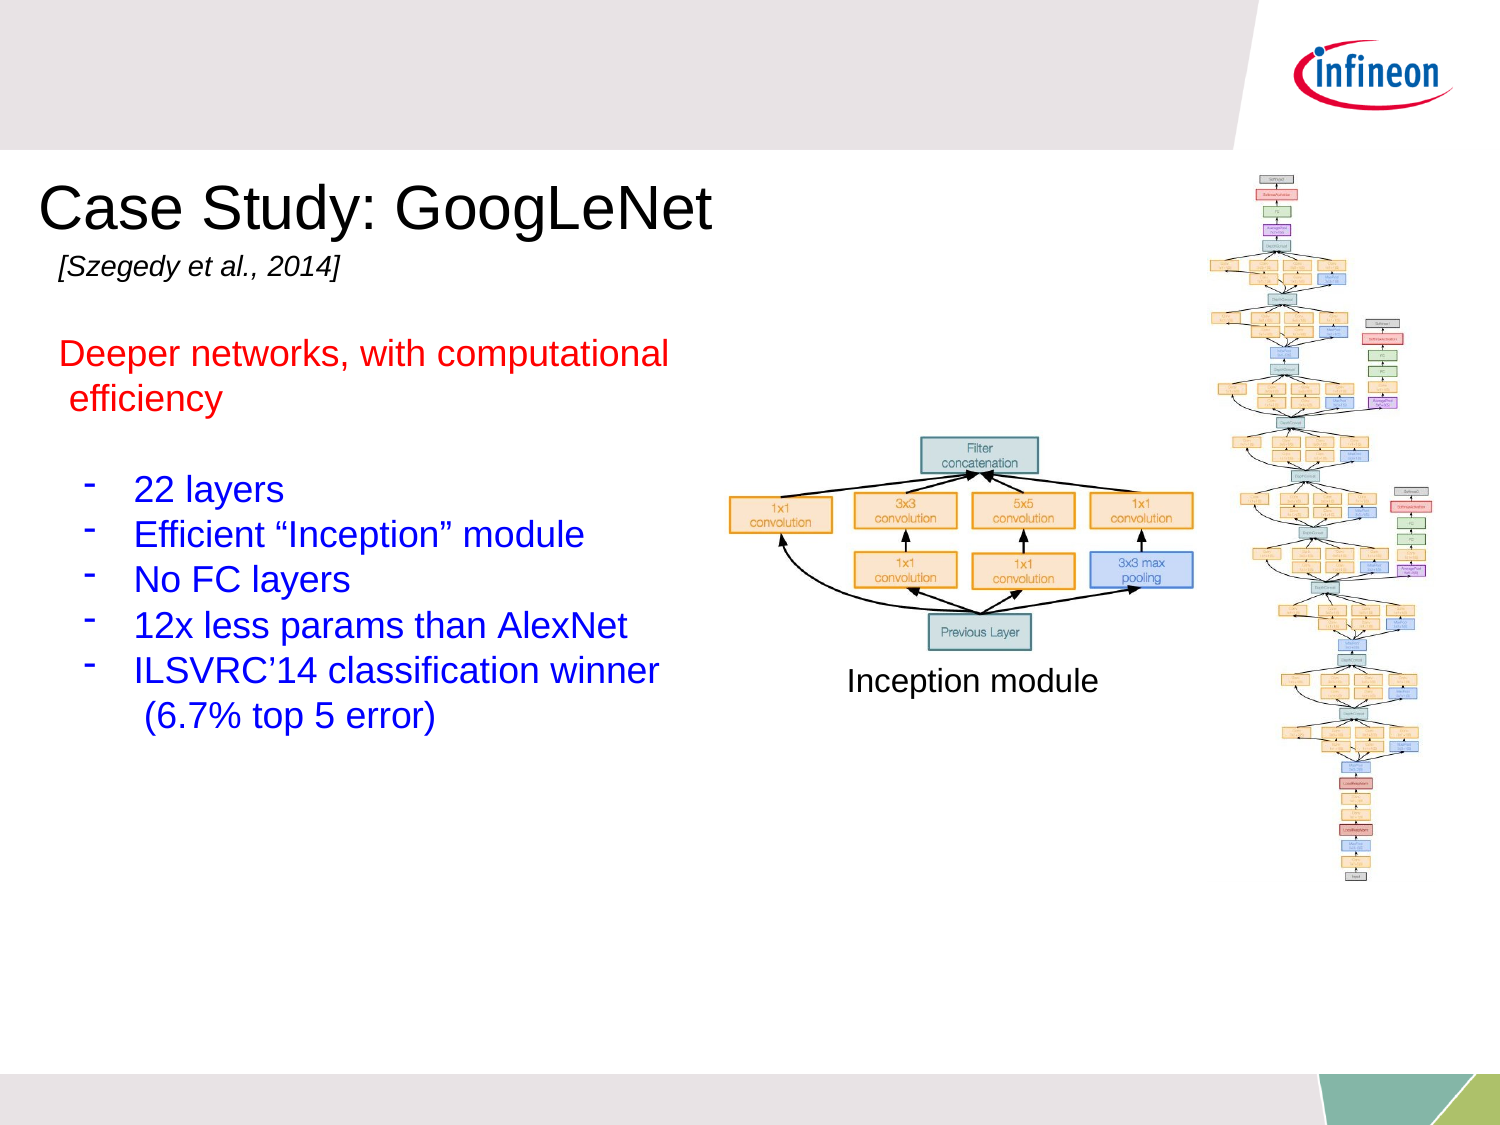

# Case Study: GoogLeNet
[Szegedy et al., 2014]

Deeper networks, with computational  efficiency

22 layers
Efficient “Inception” module
No FC layers
12x less params than AlexNet
ILSVRC’14 classification winner  (6.7% top 5 error)
Inception module
Fei-Fei Li & Justin Johnson & Serena Yeung	Lecture 9 -	May 2, 2017
Lecture 9 - 117
May 2, 2017